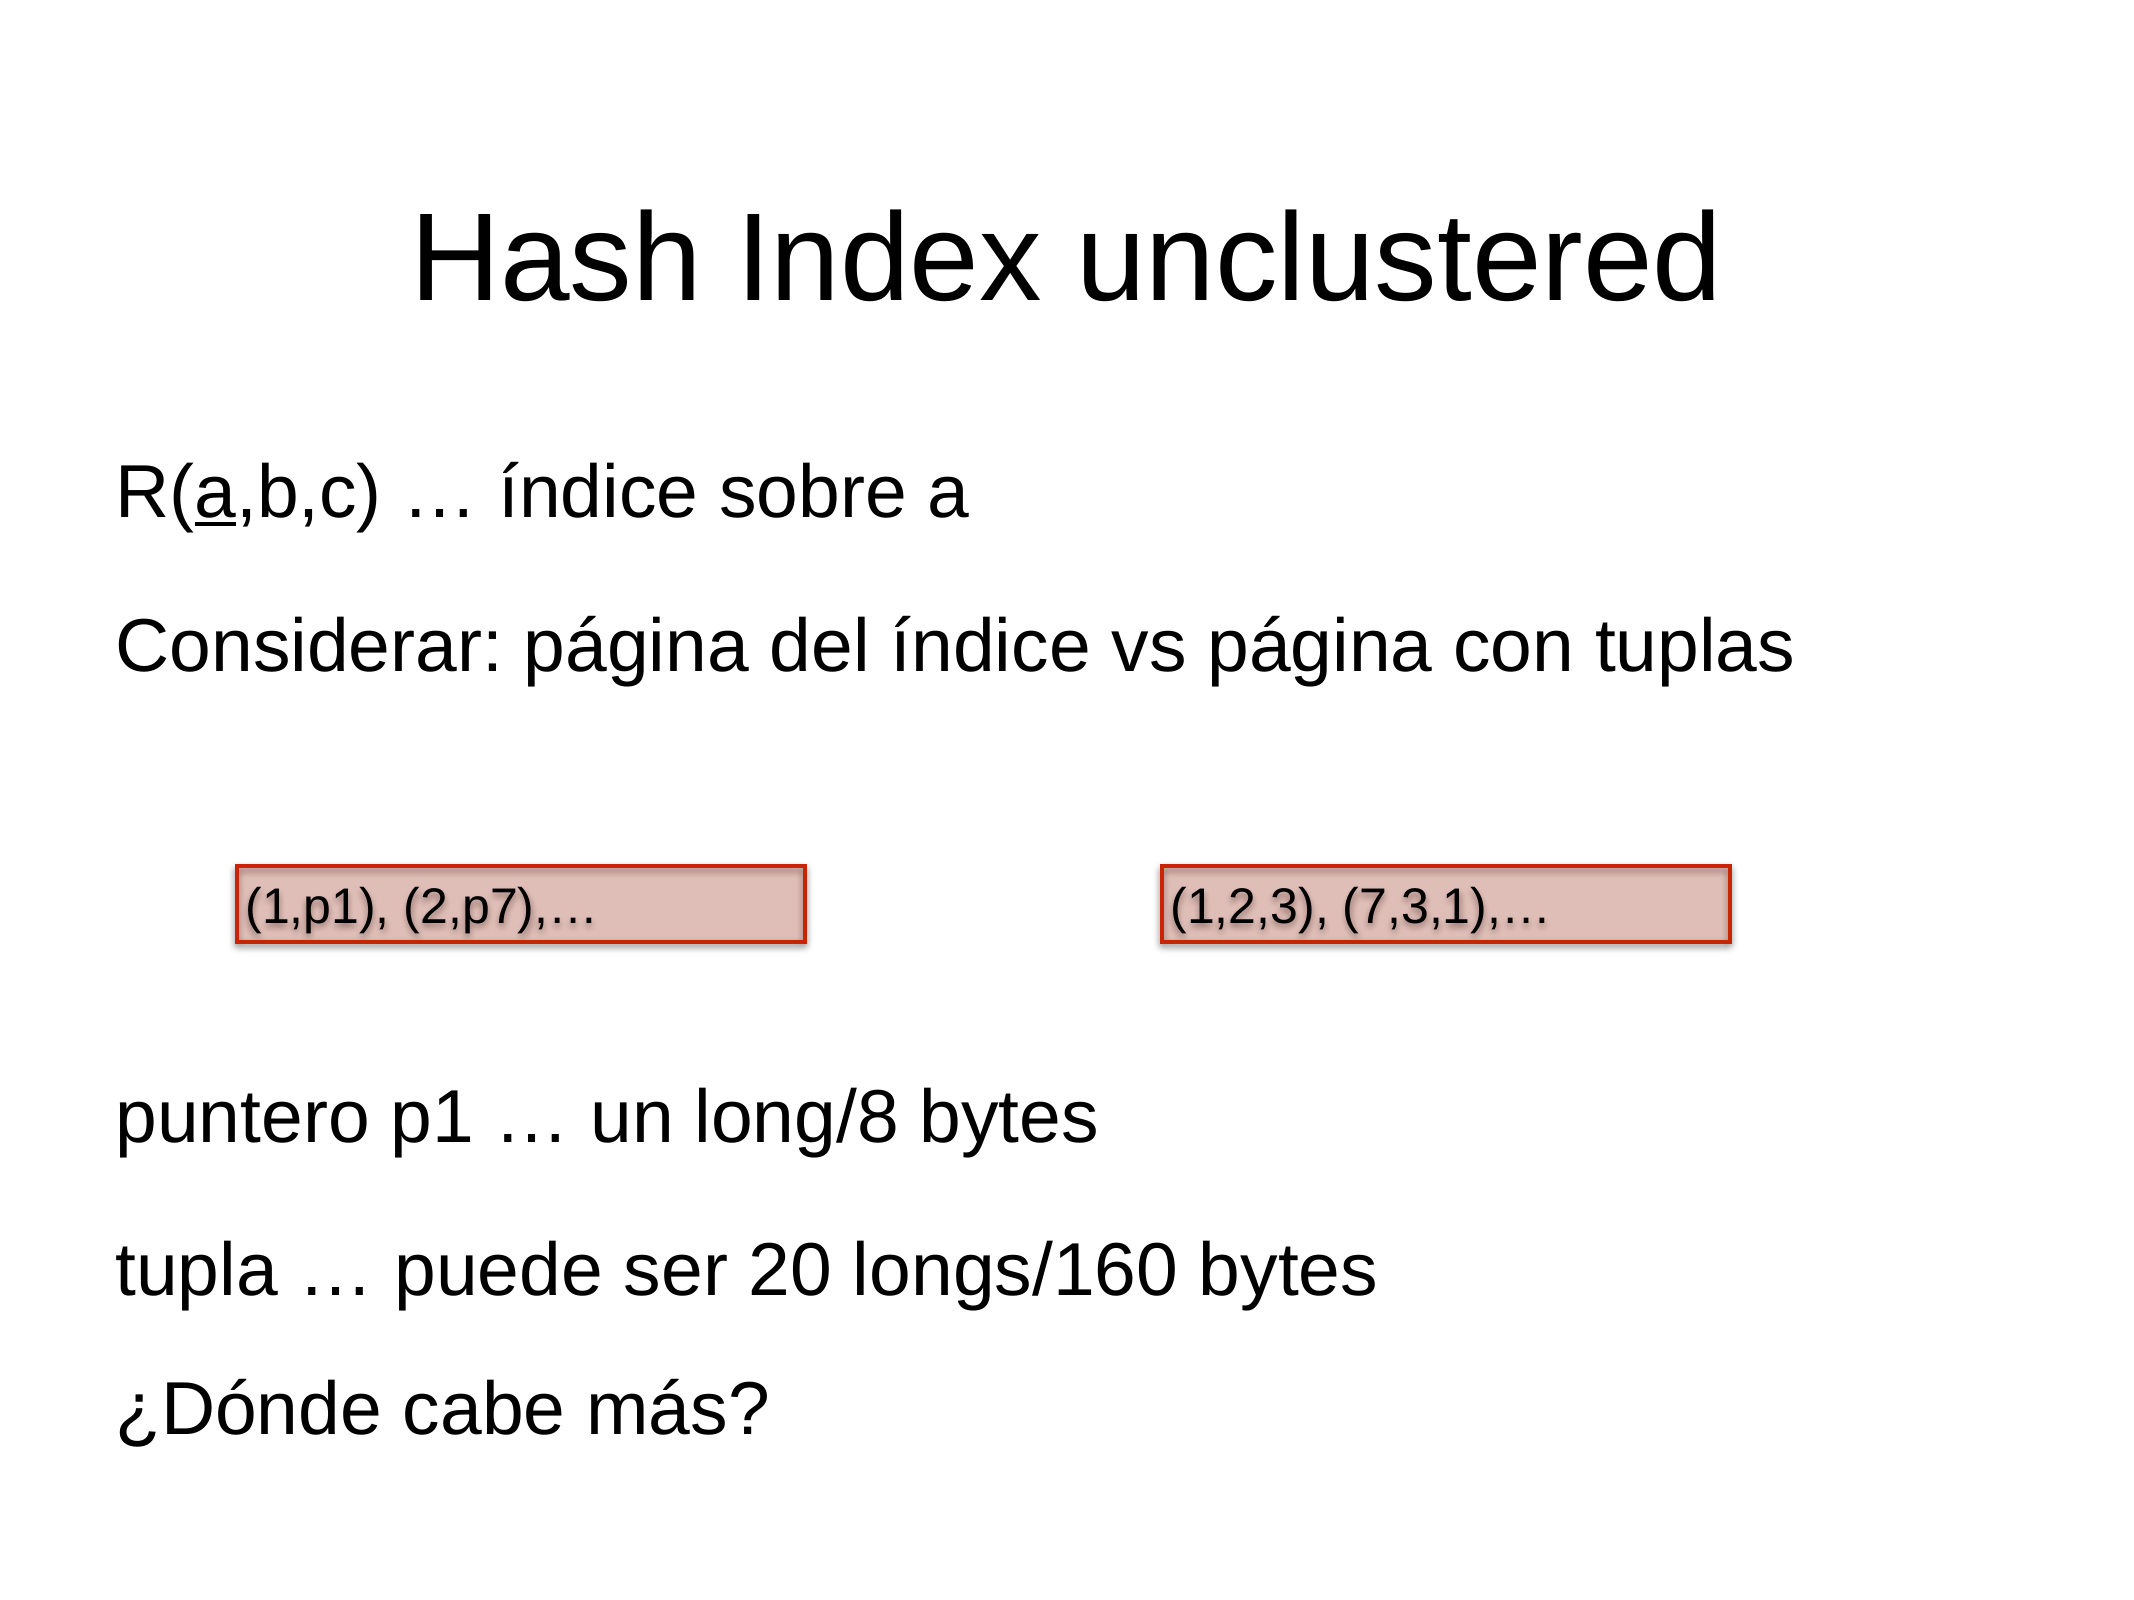

Hash Index unclustered
R(a,b,c) … índice sobre a
Considerar: página del índice vs página con tuplas
(1,p1), (2,p7),…
(1,2,3), (7,3,1),…
puntero p1 … un long/8 bytes
tupla … puede ser 20 longs/160 bytes
¿Dónde cabe más?